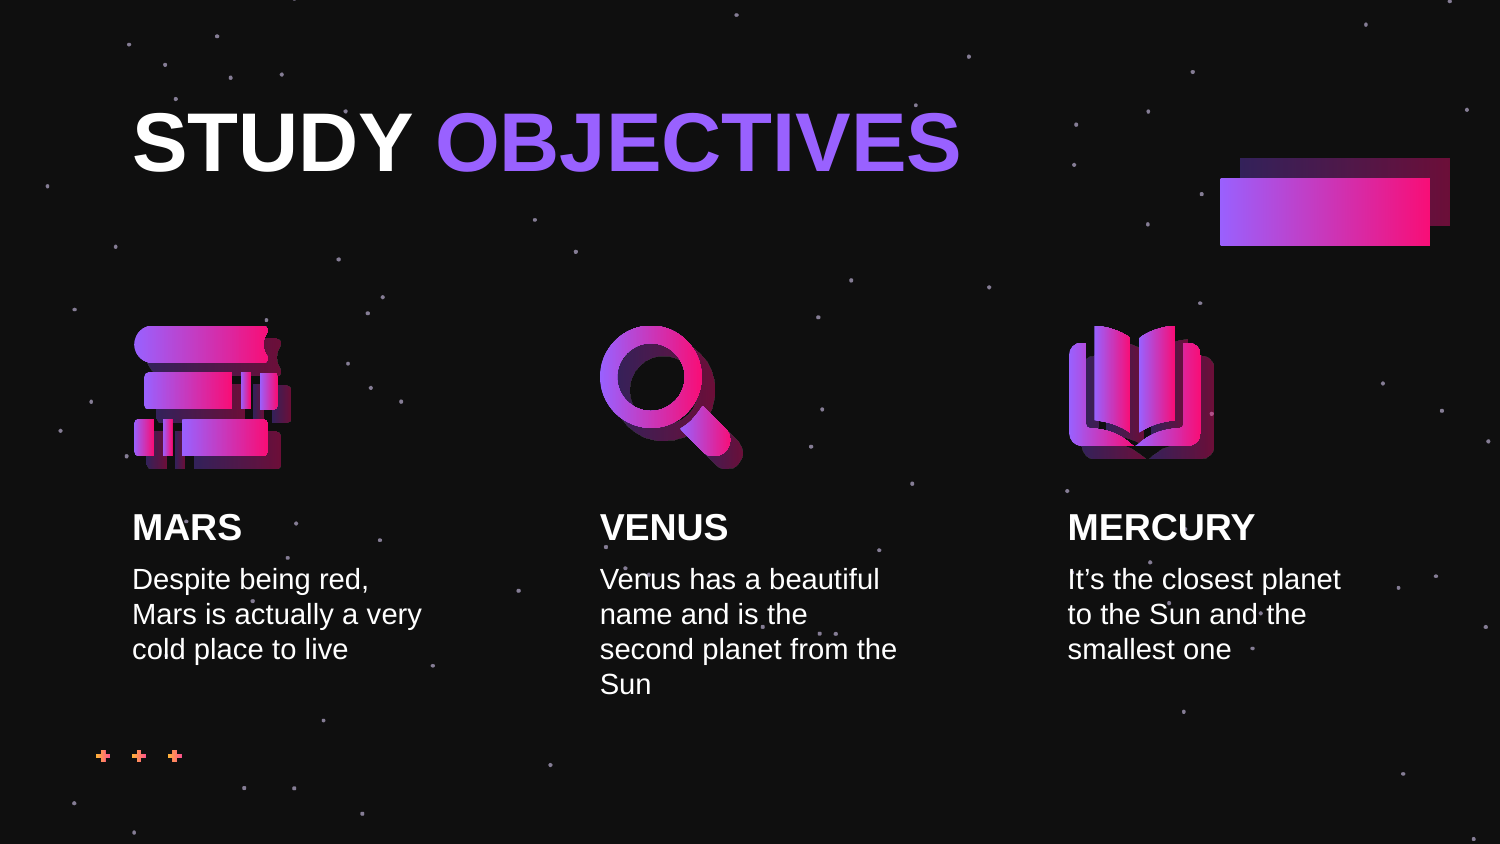

# STUDY OBJECTIVES

MARS
VENUS
MERCURY
Despite being red, Mars is actually a very cold place to live
Venus has a beautiful name and is the second planet from the Sun
It’s the closest planet to the Sun and the smallest one